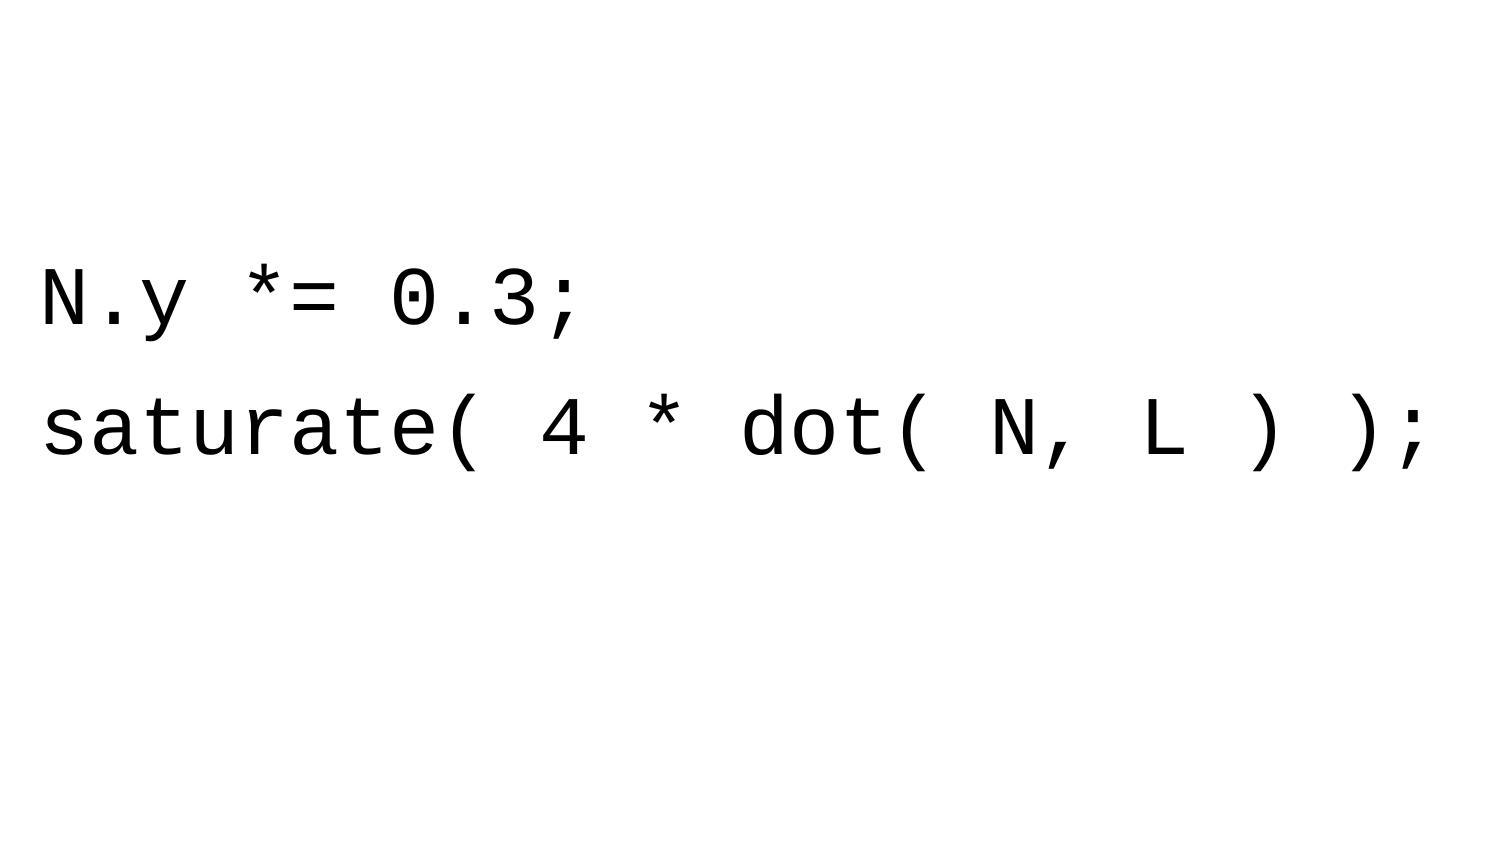

N.y *= 0.3;
saturate( 4 * dot( N, L ) );